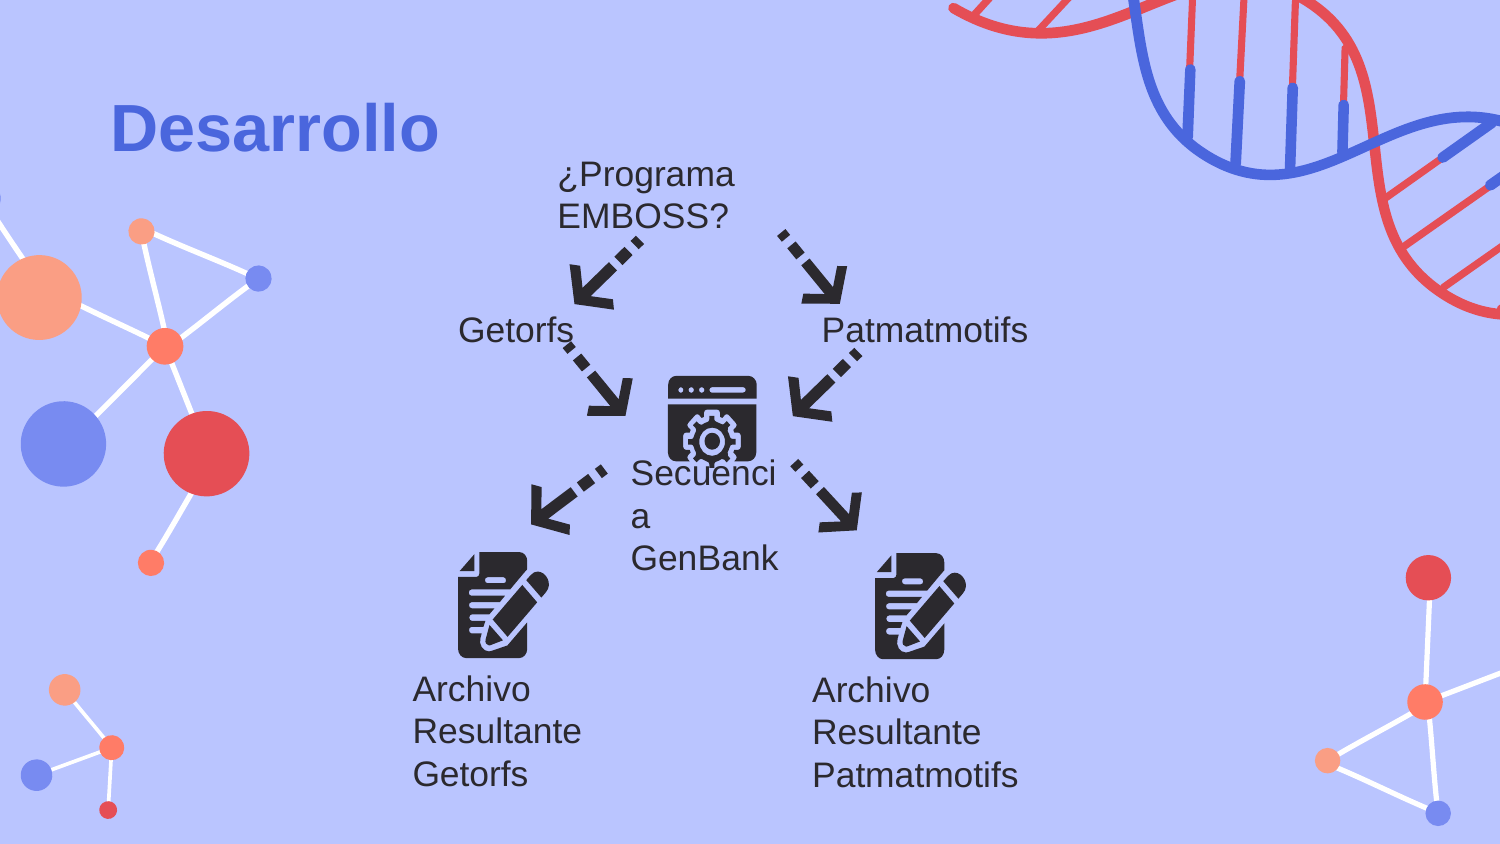

# Desarrollo
¿Programa EMBOSS?

Getorfs
Patmatmotifs

Secuencia GenBank

Archivo Resultante Getorfs
Archivo Resultante Patmatmotifs